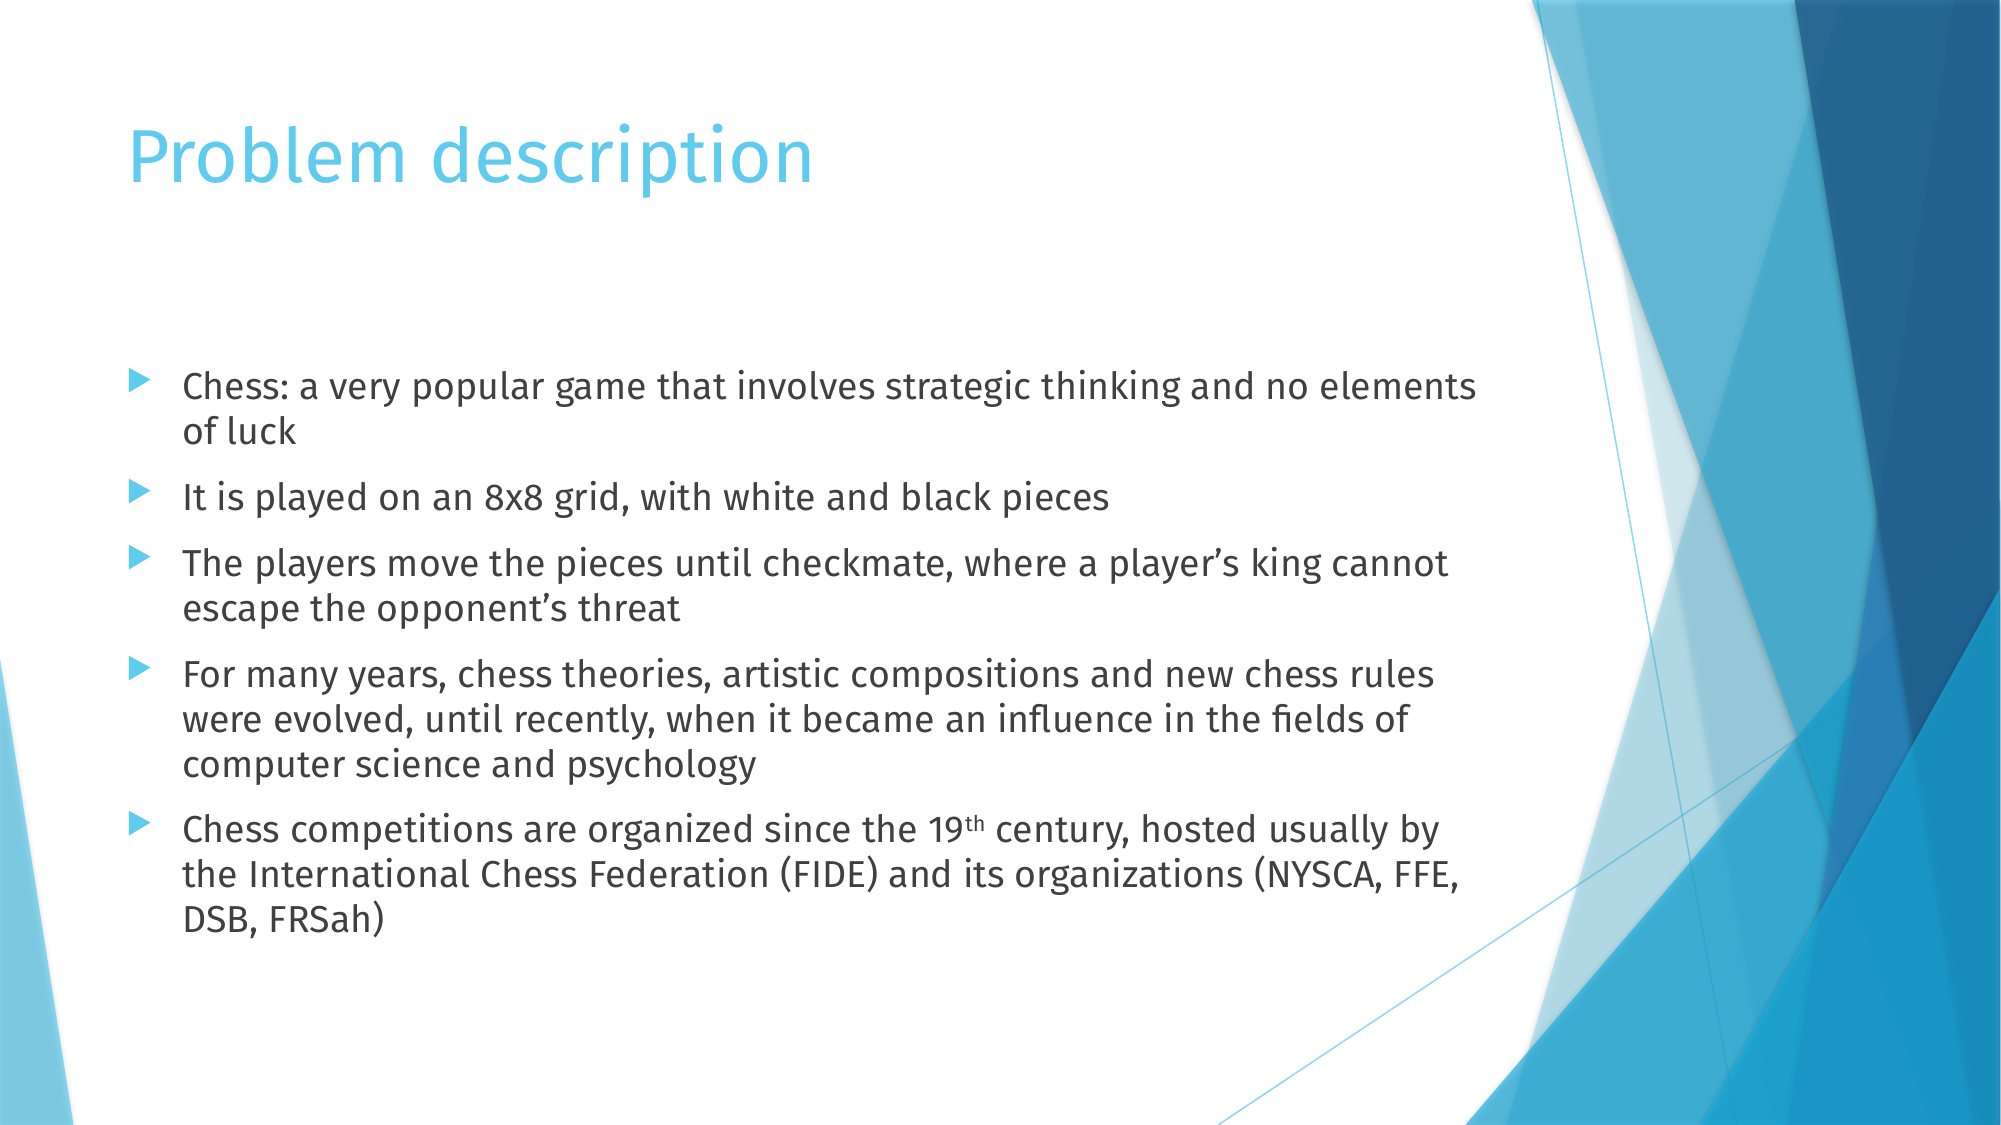

# Problem description
Chess: a very popular game that involves strategic thinking and no elements of luck
It is played on an 8x8 grid, with white and black pieces
The players move the pieces until checkmate, where a player’s king cannot escape the opponent’s threat
For many years, chess theories, artistic compositions and new chess rules were evolved, until recently, when it became an influence in the fields of computer science and psychology
Chess competitions are organized since the 19th century, hosted usually by the International Chess Federation (FIDE) and its organizations (NYSCA, FFE, DSB, FRSah)